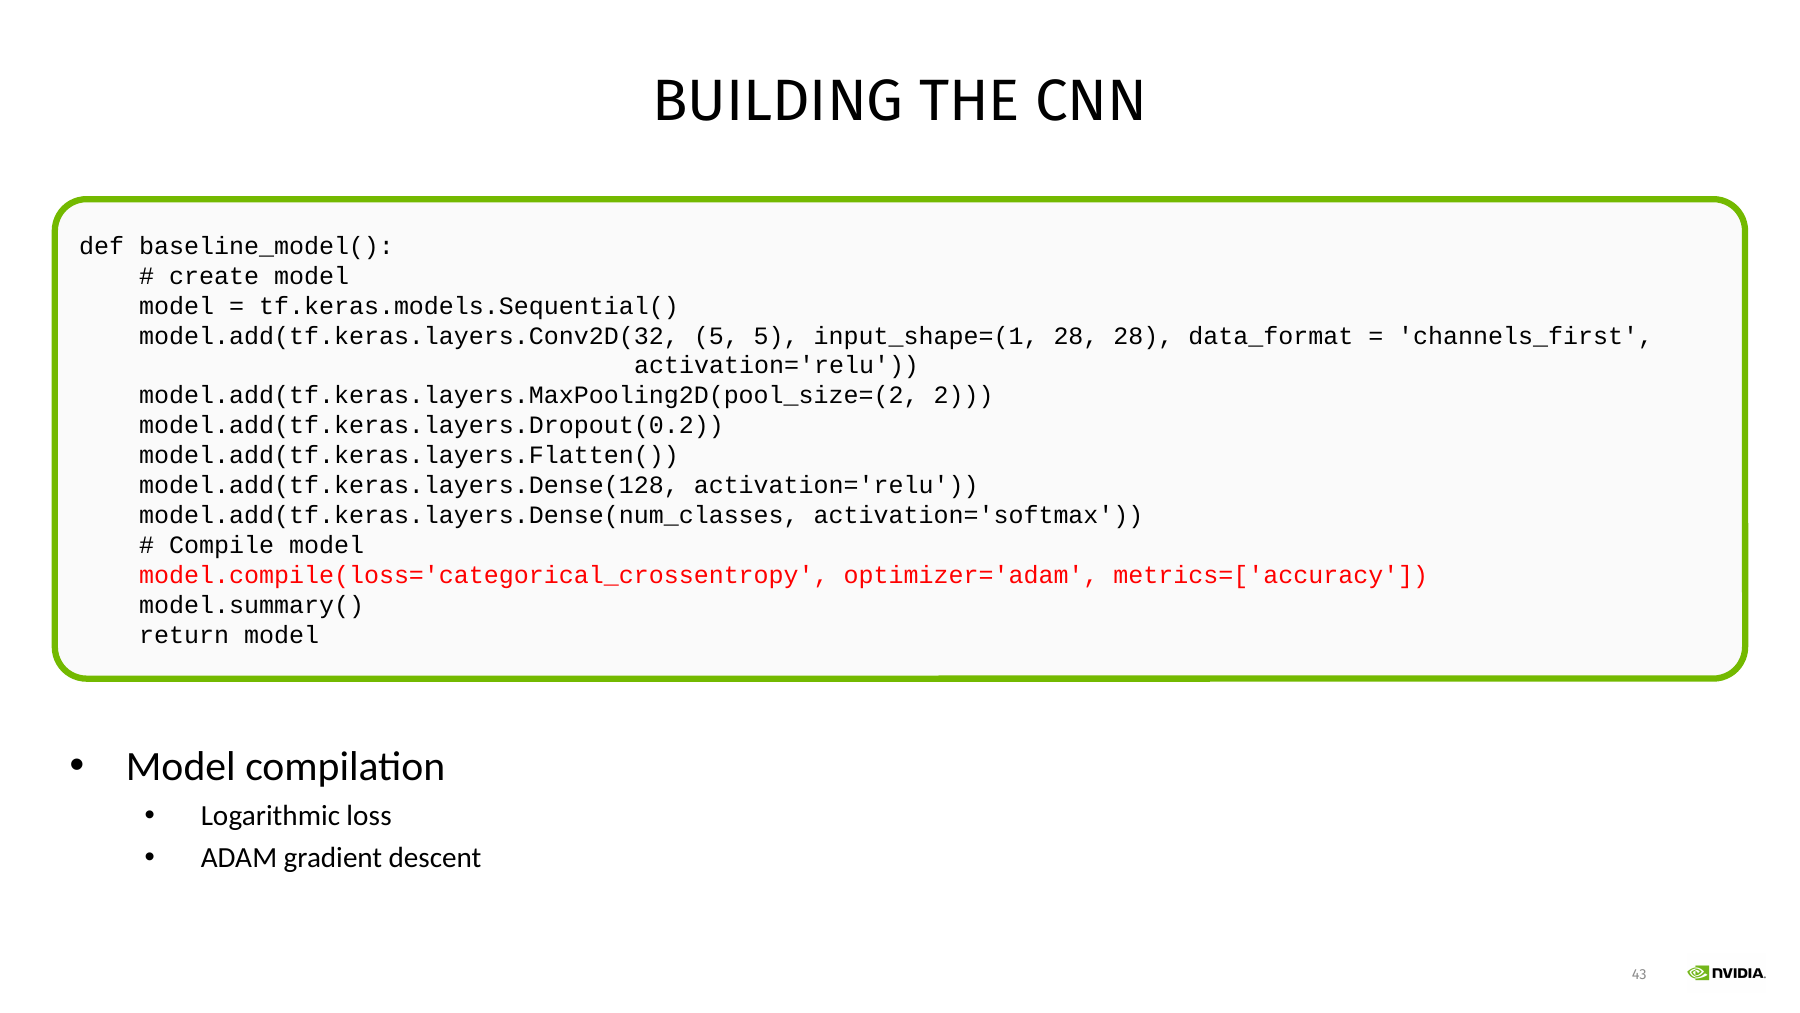

# Building the cnn
def baseline_model():
    # create model
    model = tf.keras.models.Sequential()
    model.add(tf.keras.layers.Conv2D(32, (5, 5), input_shape=(1, 28, 28), data_format = 'channels_first',
                                     activation='relu'))
    model.add(tf.keras.layers.MaxPooling2D(pool_size=(2, 2)))
    model.add(tf.keras.layers.Dropout(0.2))
    model.add(tf.keras.layers.Flatten())
    model.add(tf.keras.layers.Dense(128, activation='relu'))
    model.add(tf.keras.layers.Dense(num_classes, activation='softmax'))
    # Compile model
    model.compile(loss='categorical_crossentropy', optimizer='adam', metrics=['accuracy'])
    model.summary()
    return model
Model compilation
Logarithmic loss
ADAM gradient descent